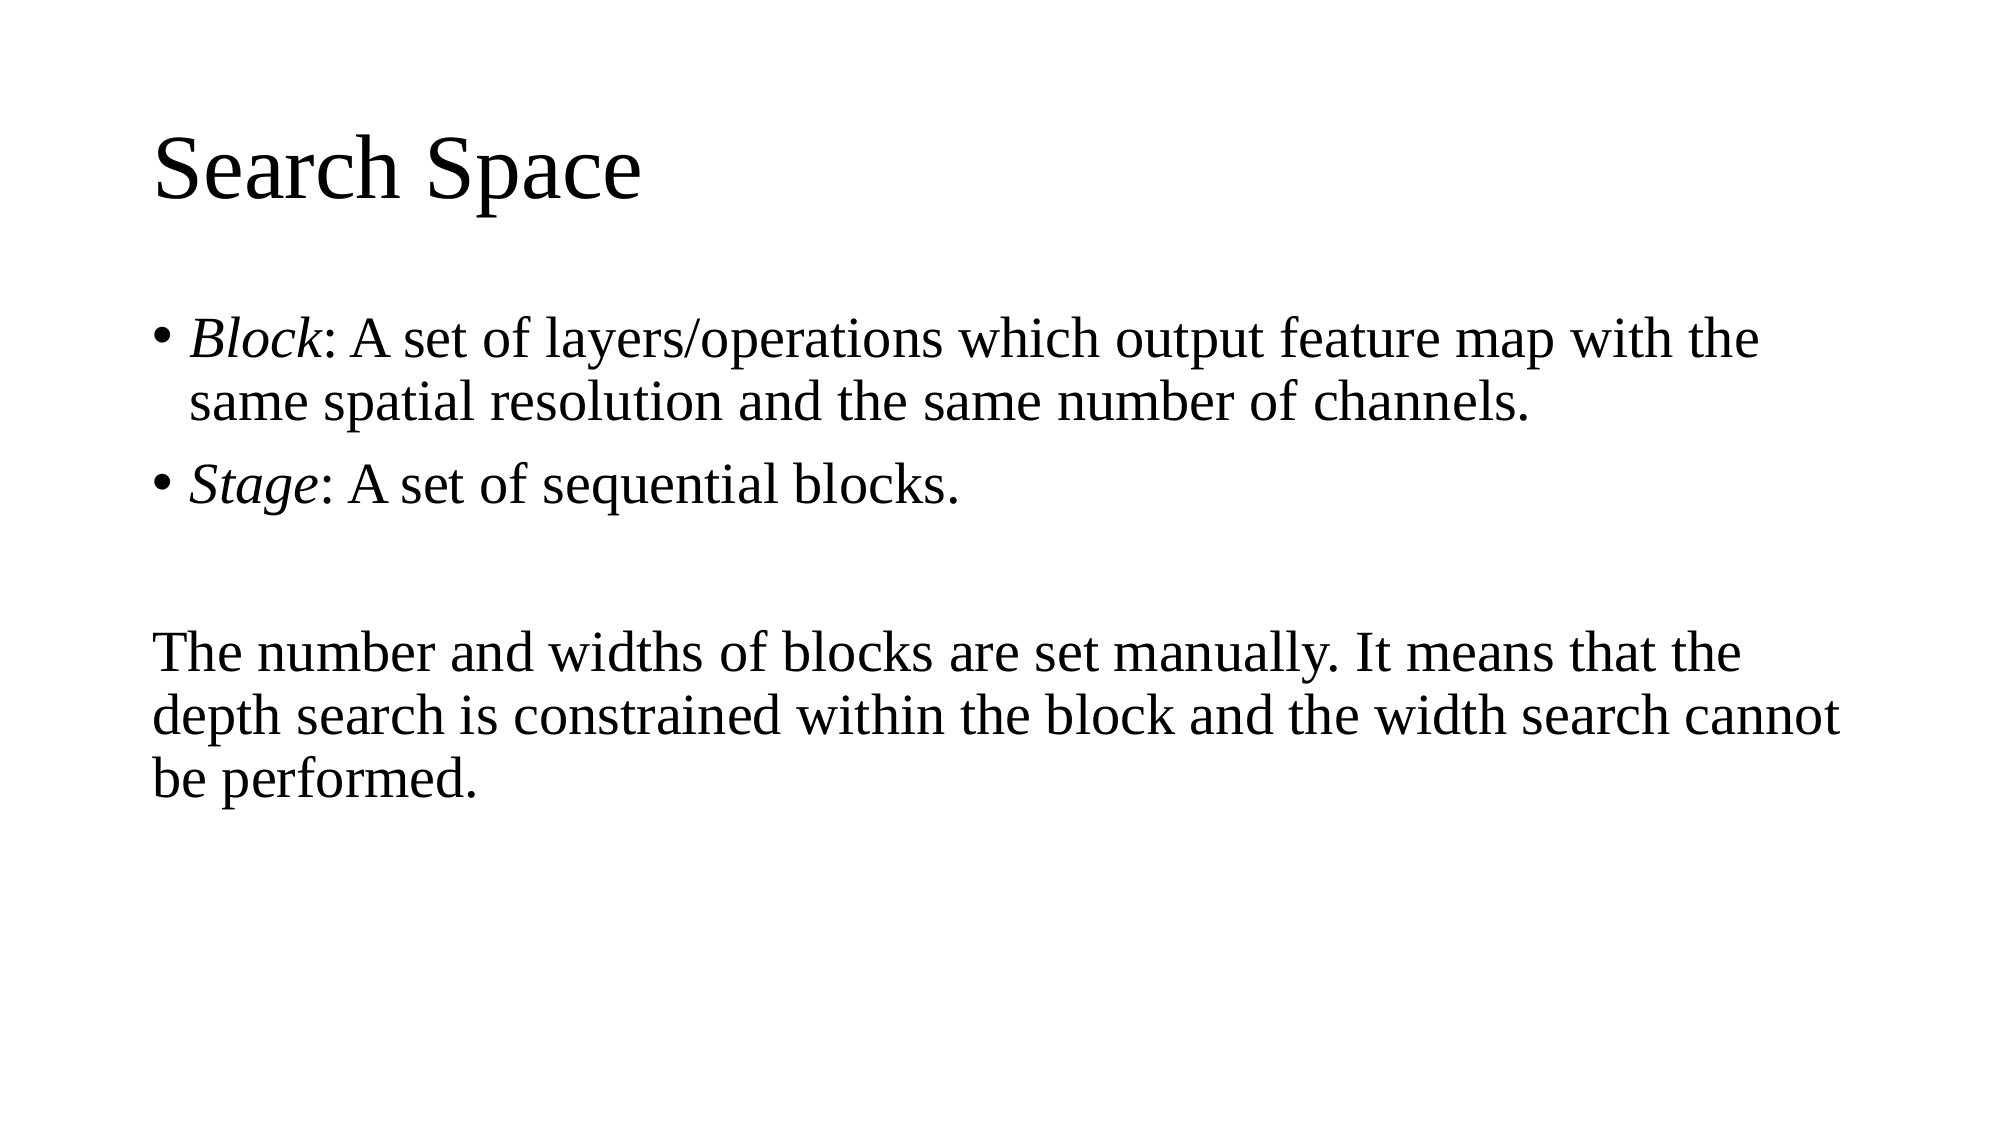

# Search Space
Block: A set of layers/operations which output feature map with the same spatial resolution and the same number of channels.
Stage: A set of sequential blocks.

The number and widths of blocks are set manually. It means that the depth search is constrained within the block and the width search cannot be performed.